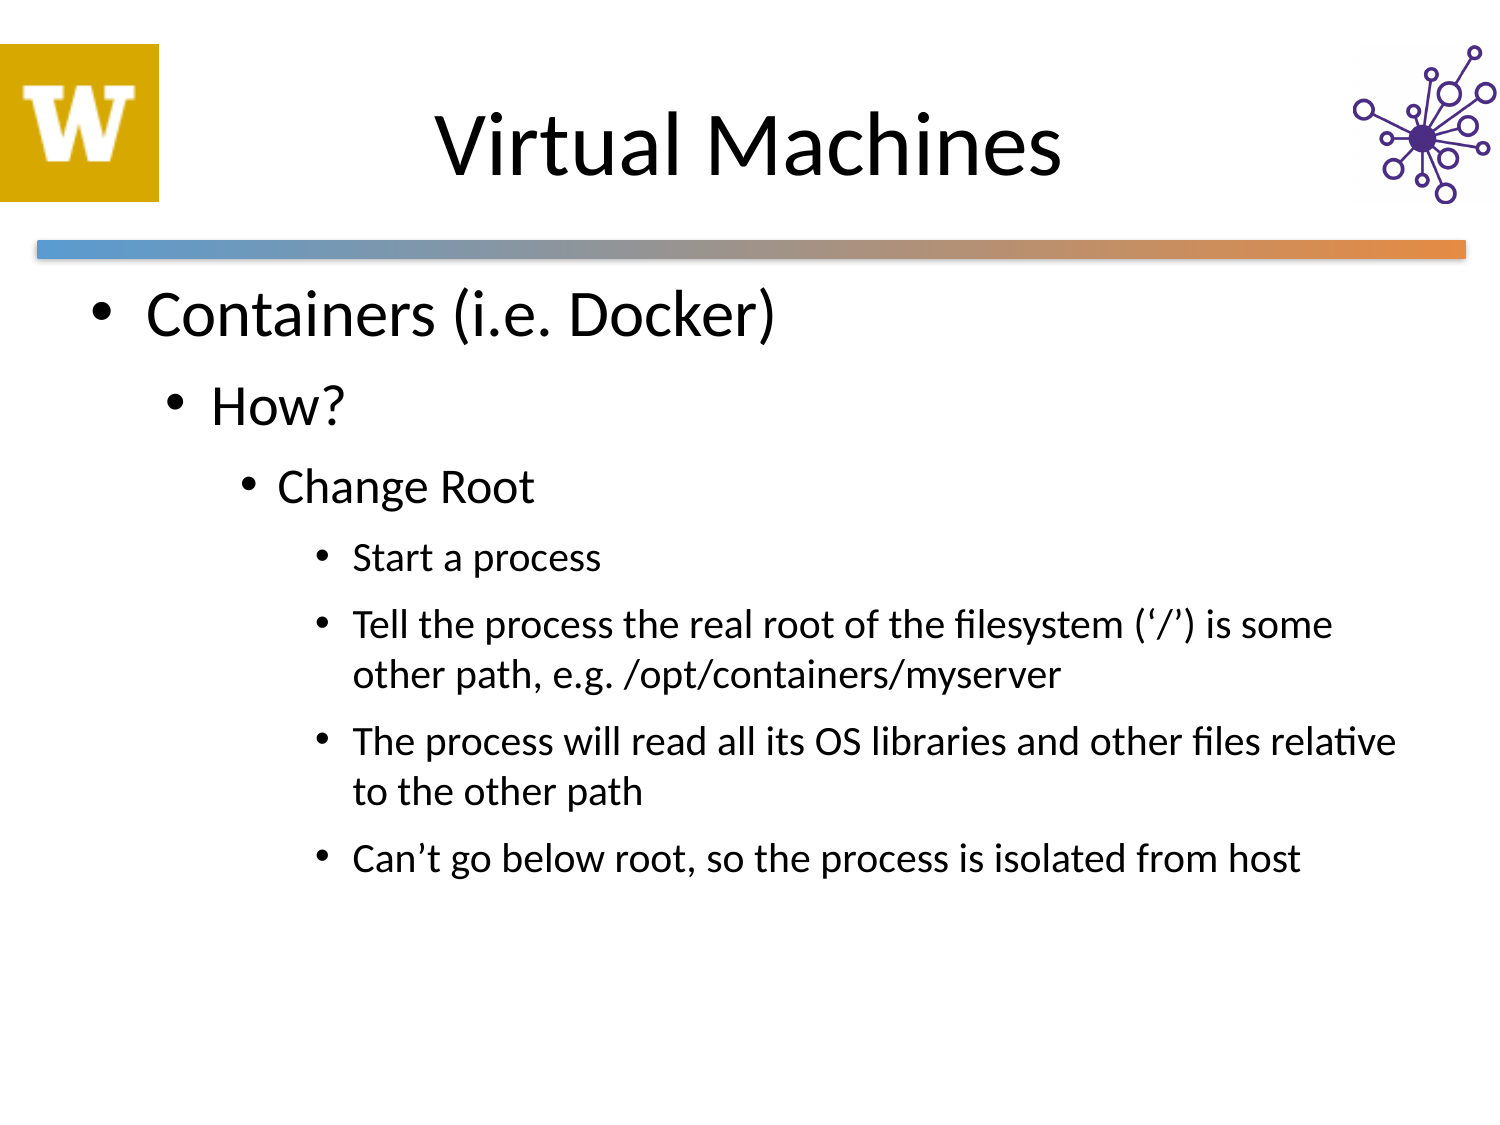

# Virtual Machines
Containers (i.e. Docker)
How?
Change Root
Start a process
Tell the process the real root of the filesystem (‘/’) is some other path, e.g. /opt/containers/myserver
The process will read all its OS libraries and other files relative to the other path
Can’t go below root, so the process is isolated from host